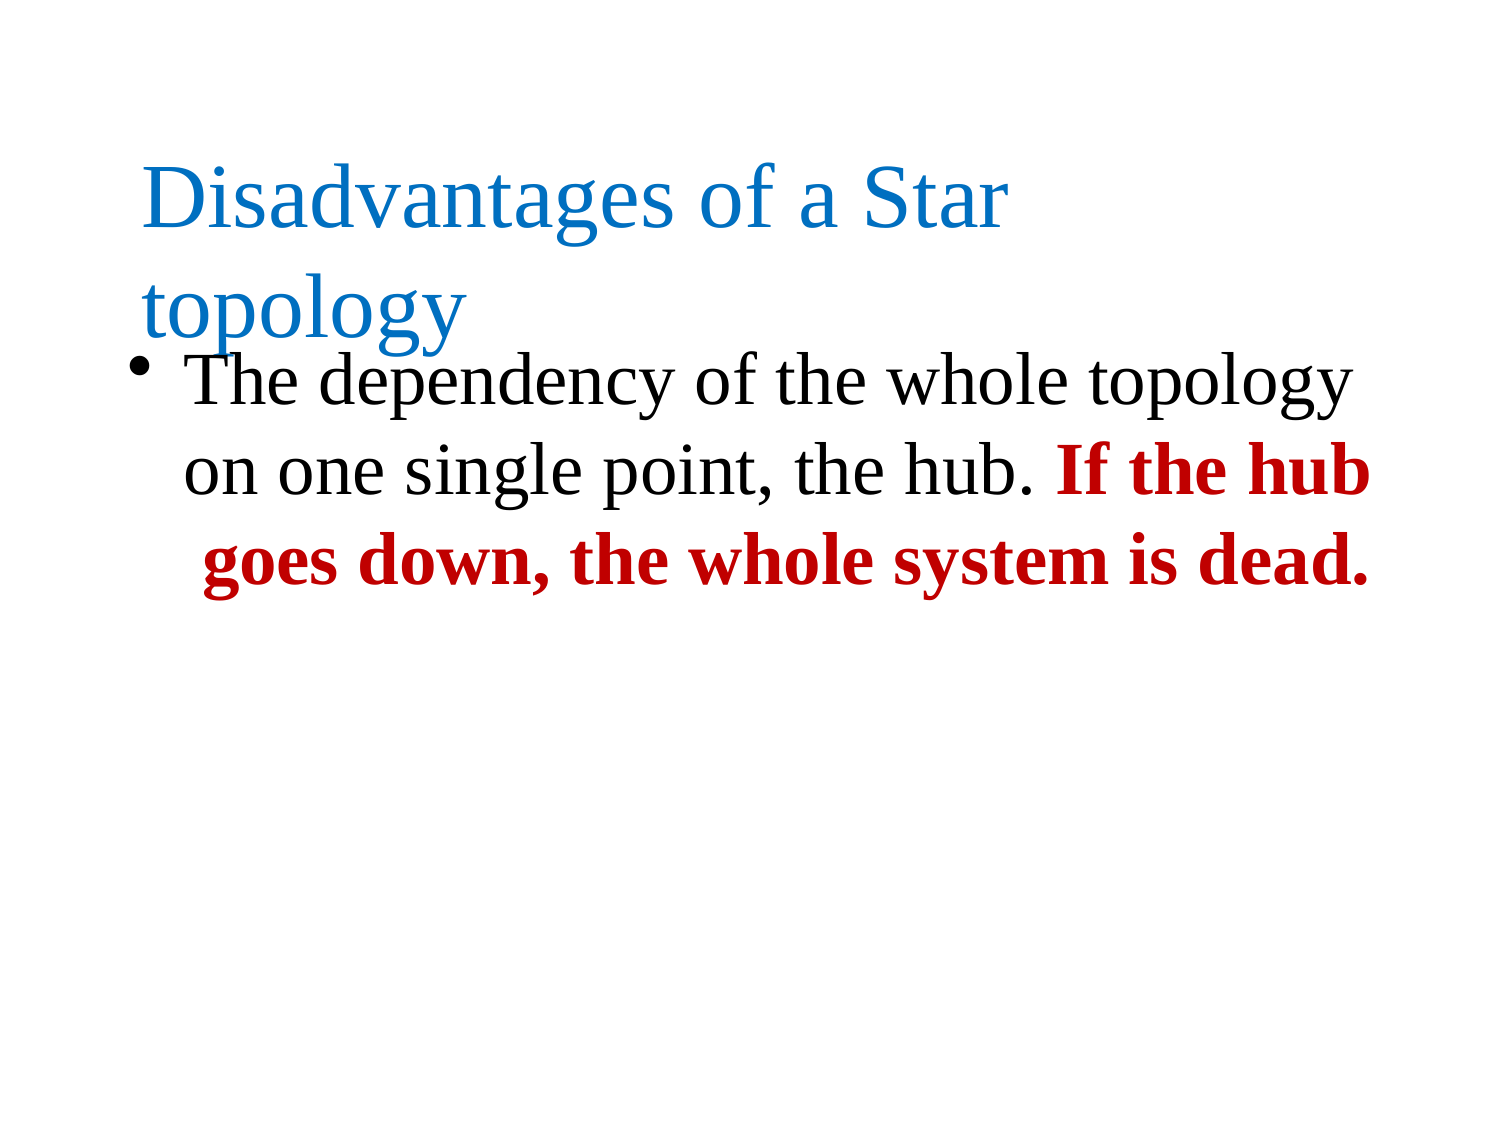

# Disadvantages of a Star topology
The dependency of the whole topology  on one single point, the hub. If the hub  goes down, the whole system is dead.